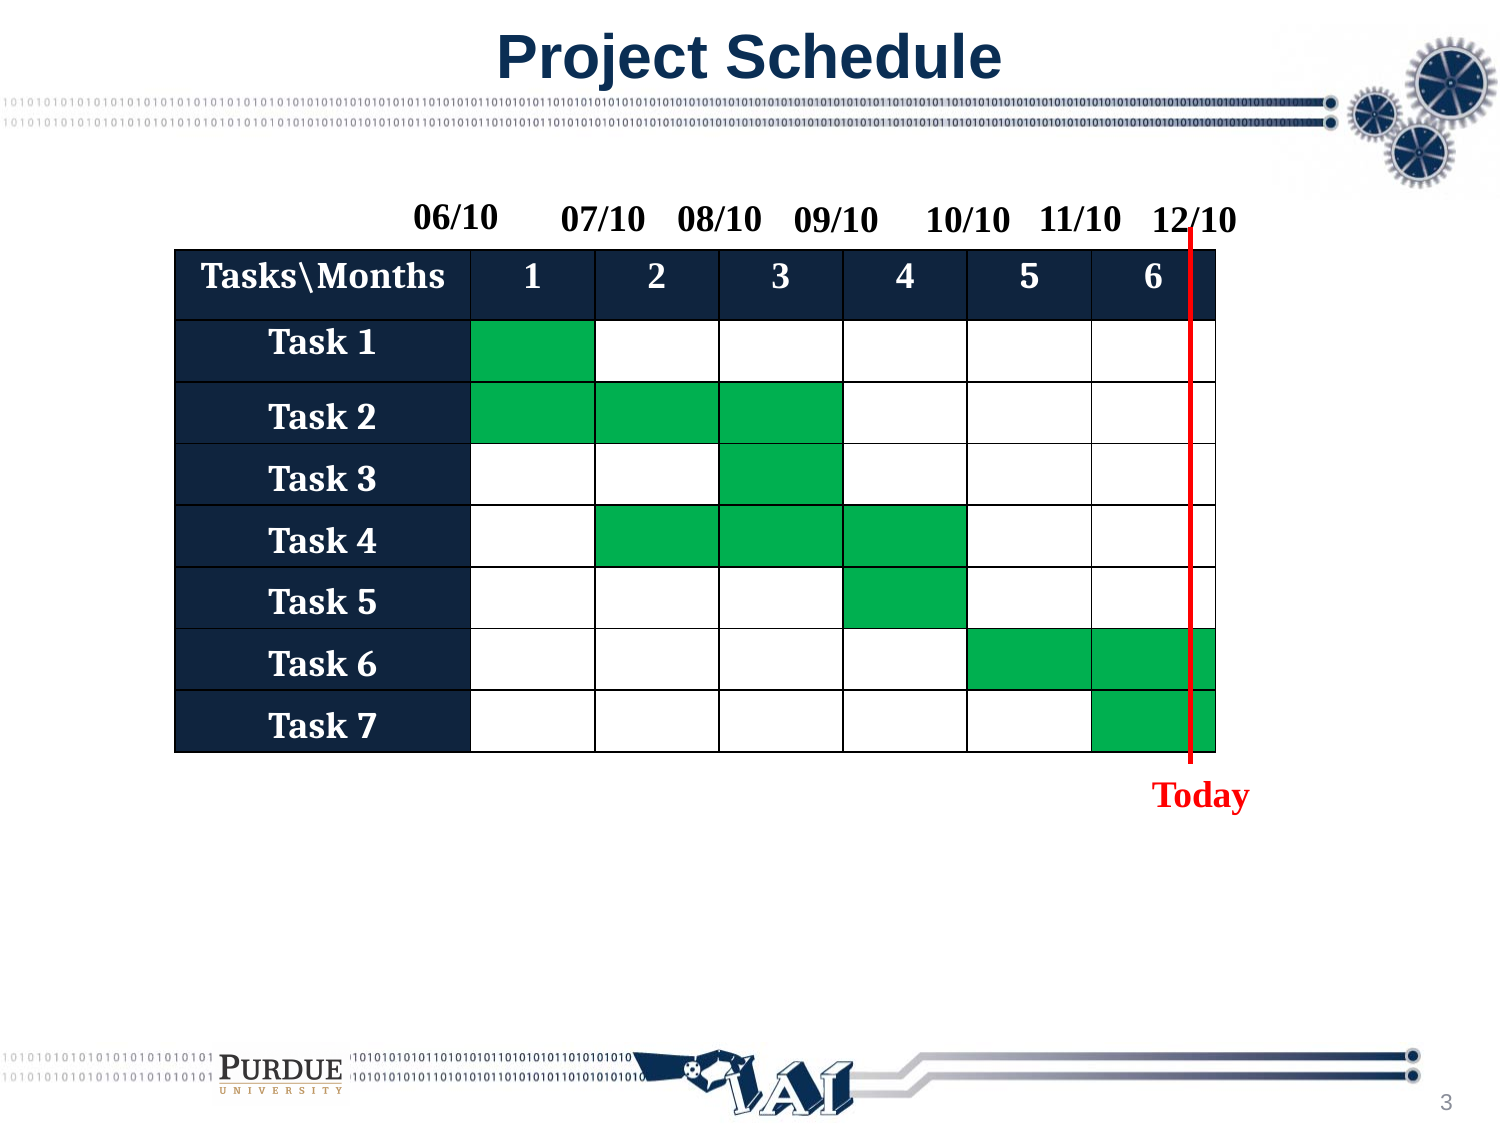

# Project Schedule
06/10
07/10
08/10
11/10
09/10
10/10
12/10
| Tasks\Months | 1 | 2 | 3 | 4 | 5 | 6 |
| --- | --- | --- | --- | --- | --- | --- |
| Task 1 |  |  |  |  |  |  |
| Task 2 |  |  |  |  |  |  |
| Task 3 |  |  |  |  |  |  |
| Task 4 |  |  |  |  |  |  |
| Task 5 |  |  |  |  |  |  |
| Task 6 |  |  |  |  |  |  |
| Task 7 |  |  |  |  |  |  |
Today
3